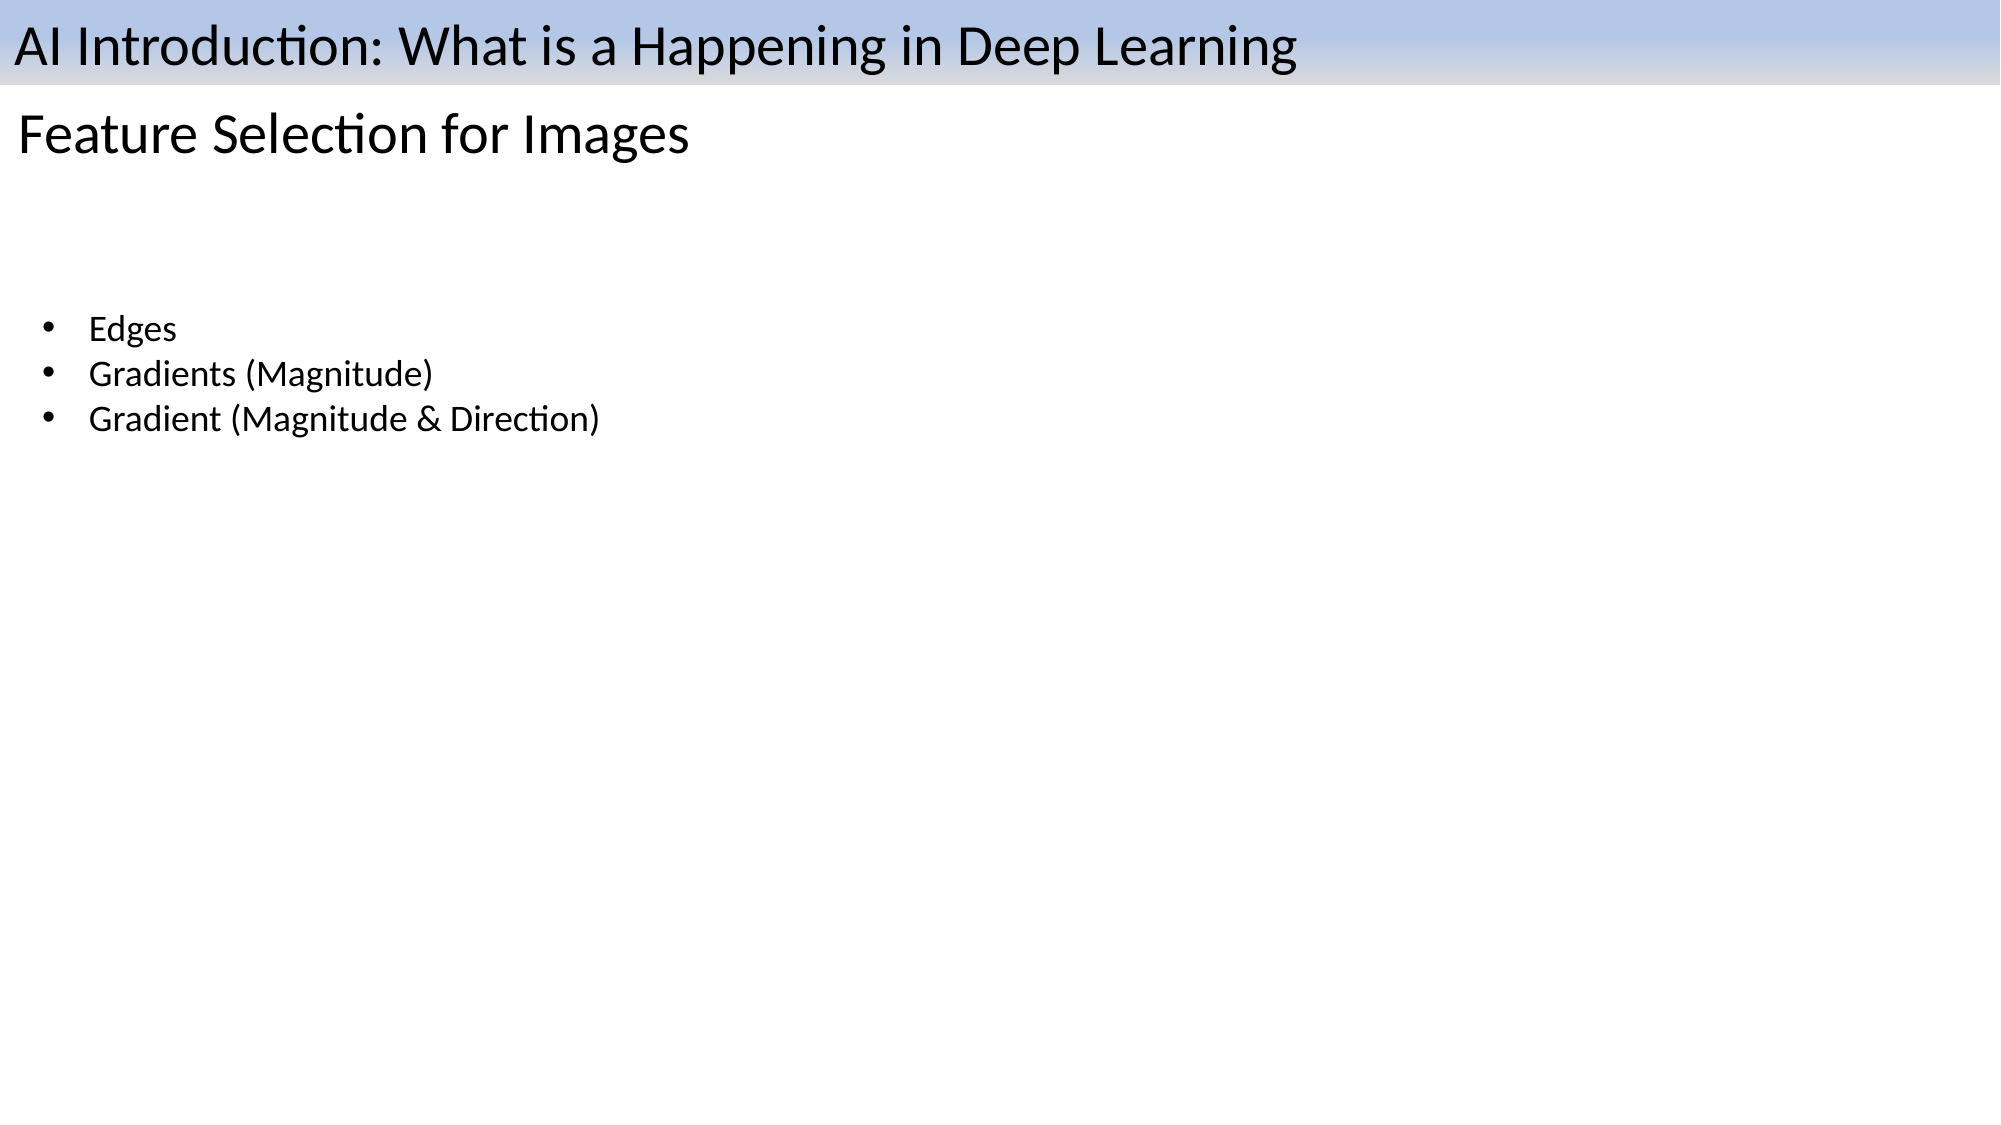

AI Introduction: What is a Happening in Deep Learning
Feature Selection for Images
Edges
Gradients (Magnitude)
Gradient (Magnitude & Direction)